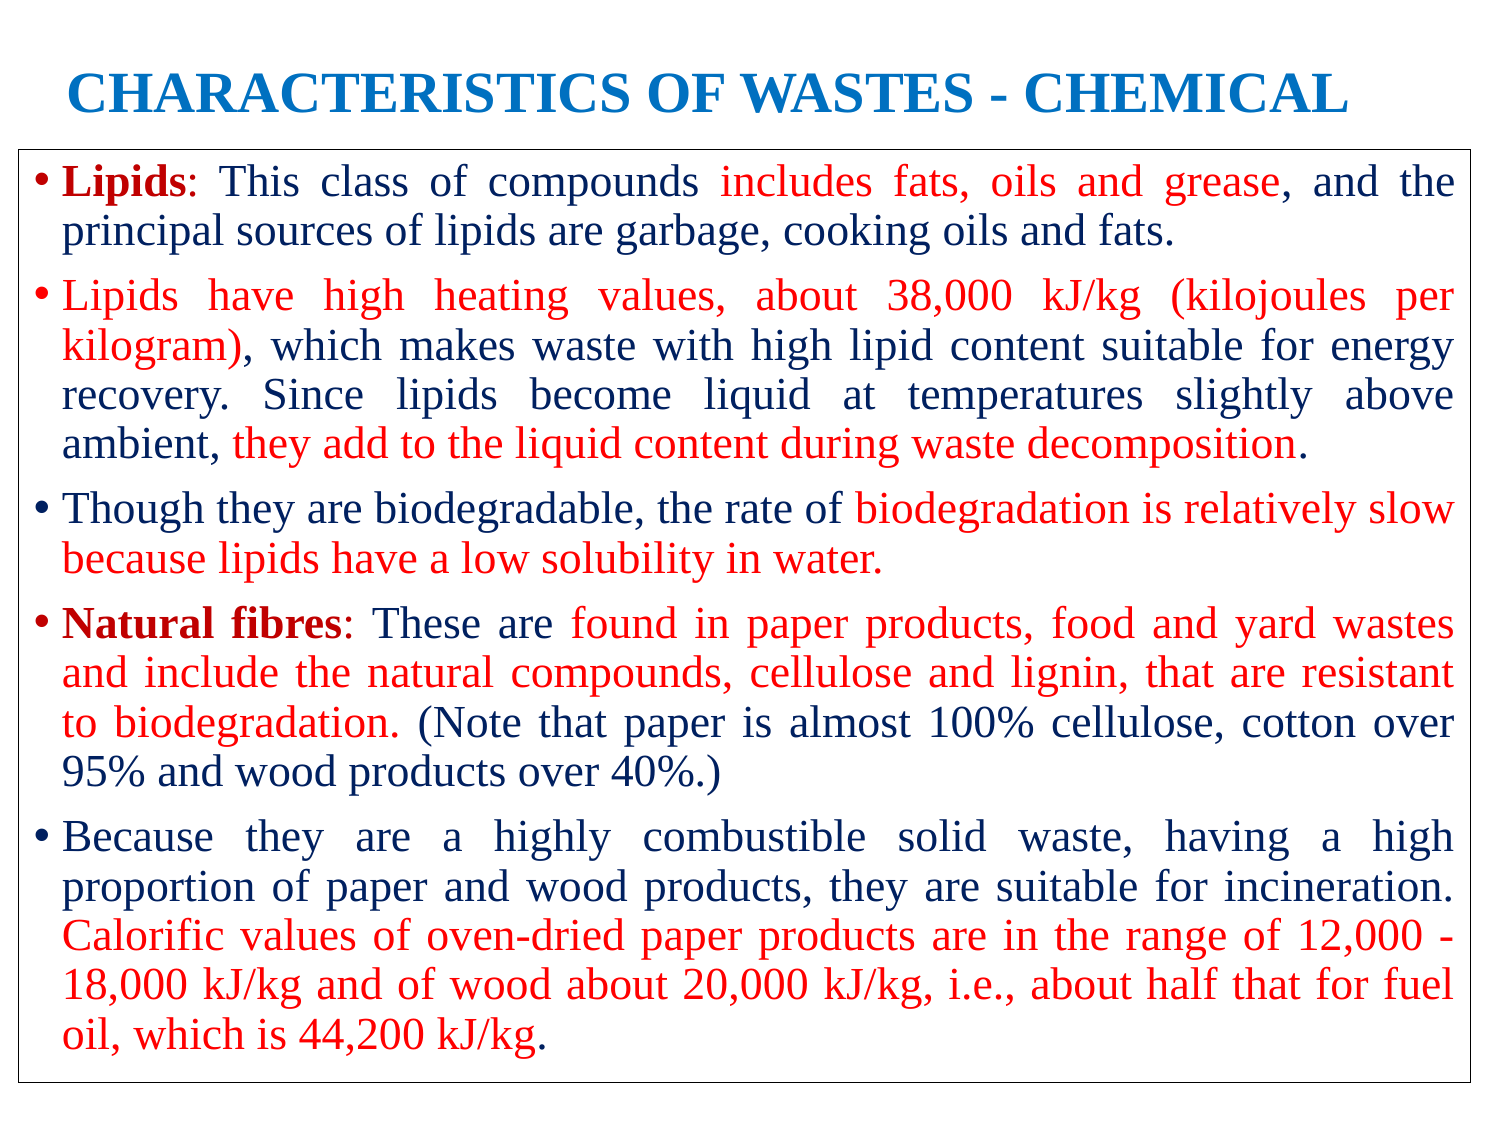

# CHARACTERISTICS OF WASTES - CHEMICAL
Lipids: This class of compounds includes fats, oils and grease, and the principal sources of lipids are garbage, cooking oils and fats.
Lipids have high heating values, about 38,000 kJ/kg (kilojoules per kilogram), which makes waste with high lipid content suitable for energy recovery. Since lipids become liquid at temperatures slightly above ambient, they add to the liquid content during waste decomposition.
Though they are biodegradable, the rate of biodegradation is relatively slow because lipids have a low solubility in water.
Natural fibres: These are found in paper products, food and yard wastes and include the natural compounds, cellulose and lignin, that are resistant to biodegradation. (Note that paper is almost 100% cellulose, cotton over 95% and wood products over 40%.)
Because they are a highly combustible solid waste, having a high proportion of paper and wood products, they are suitable for incineration. Calorific values of oven-dried paper products are in the range of 12,000 -18,000 kJ/kg and of wood about 20,000 kJ/kg, i.e., about half that for fuel oil, which is 44,200 kJ/kg.